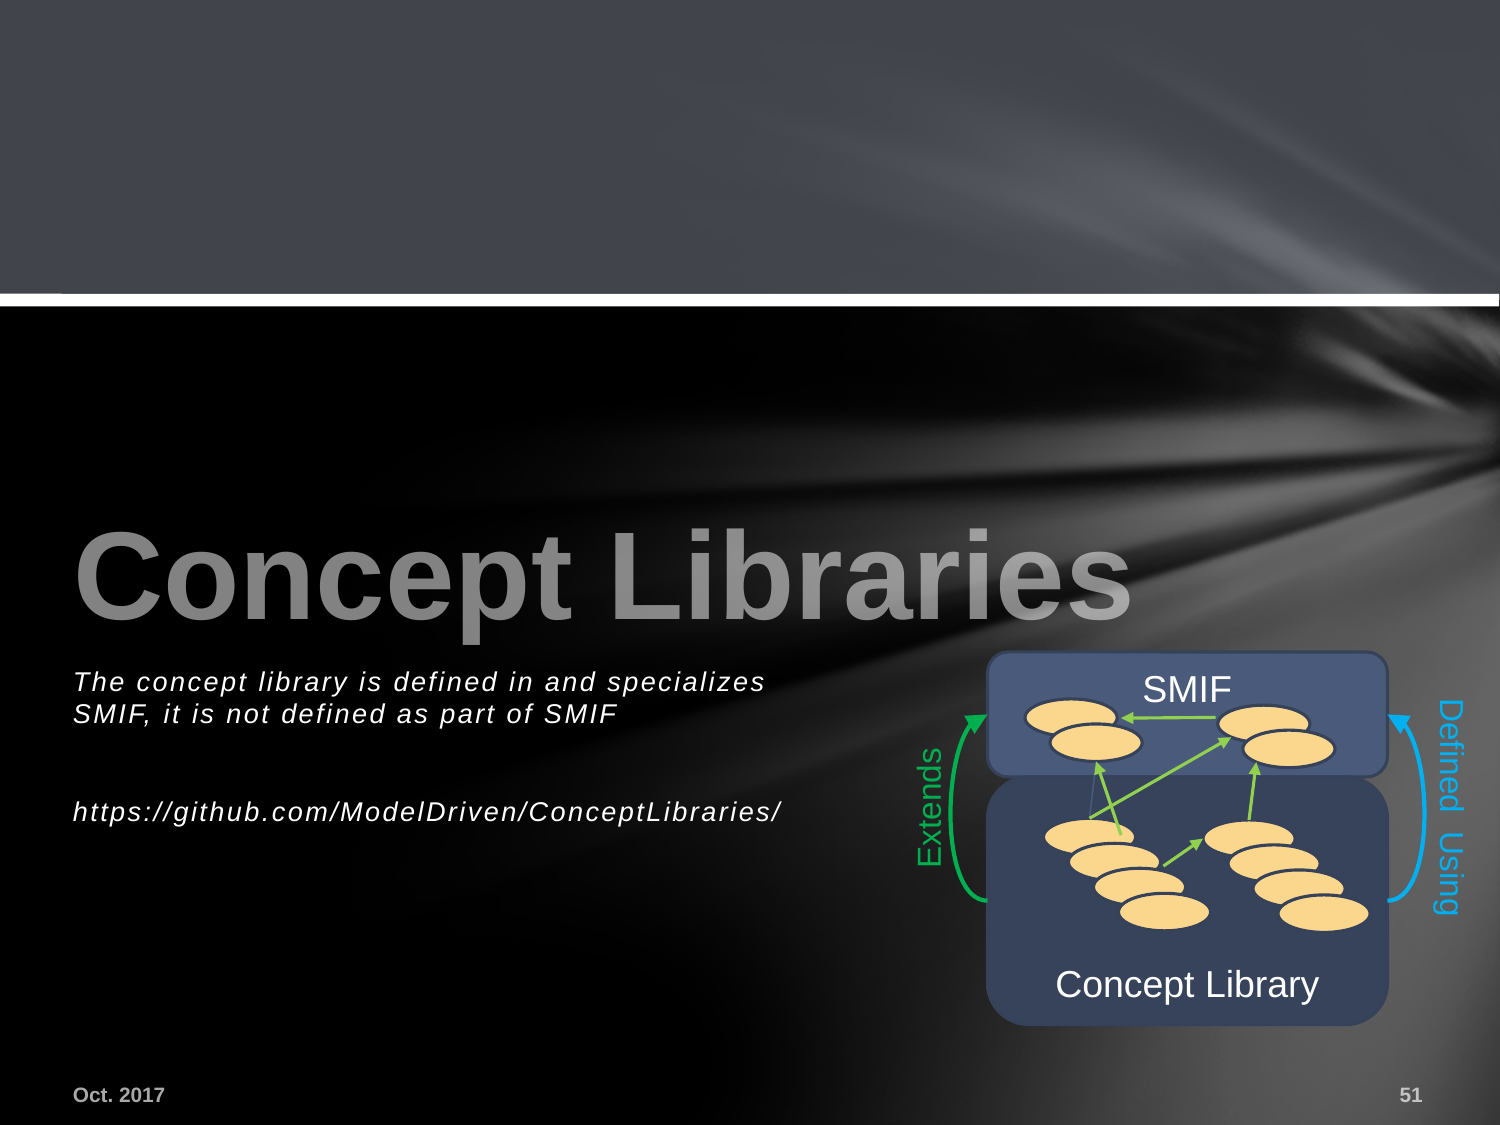

# Concept Libraries
SMIF
The concept library is defined in and specializes SMIF, it is not defined as part of SMIF

https://github.com/ModelDriven/ConceptLibraries/

Concept Library
Defined  Using
Extends

Oct. 2017

51